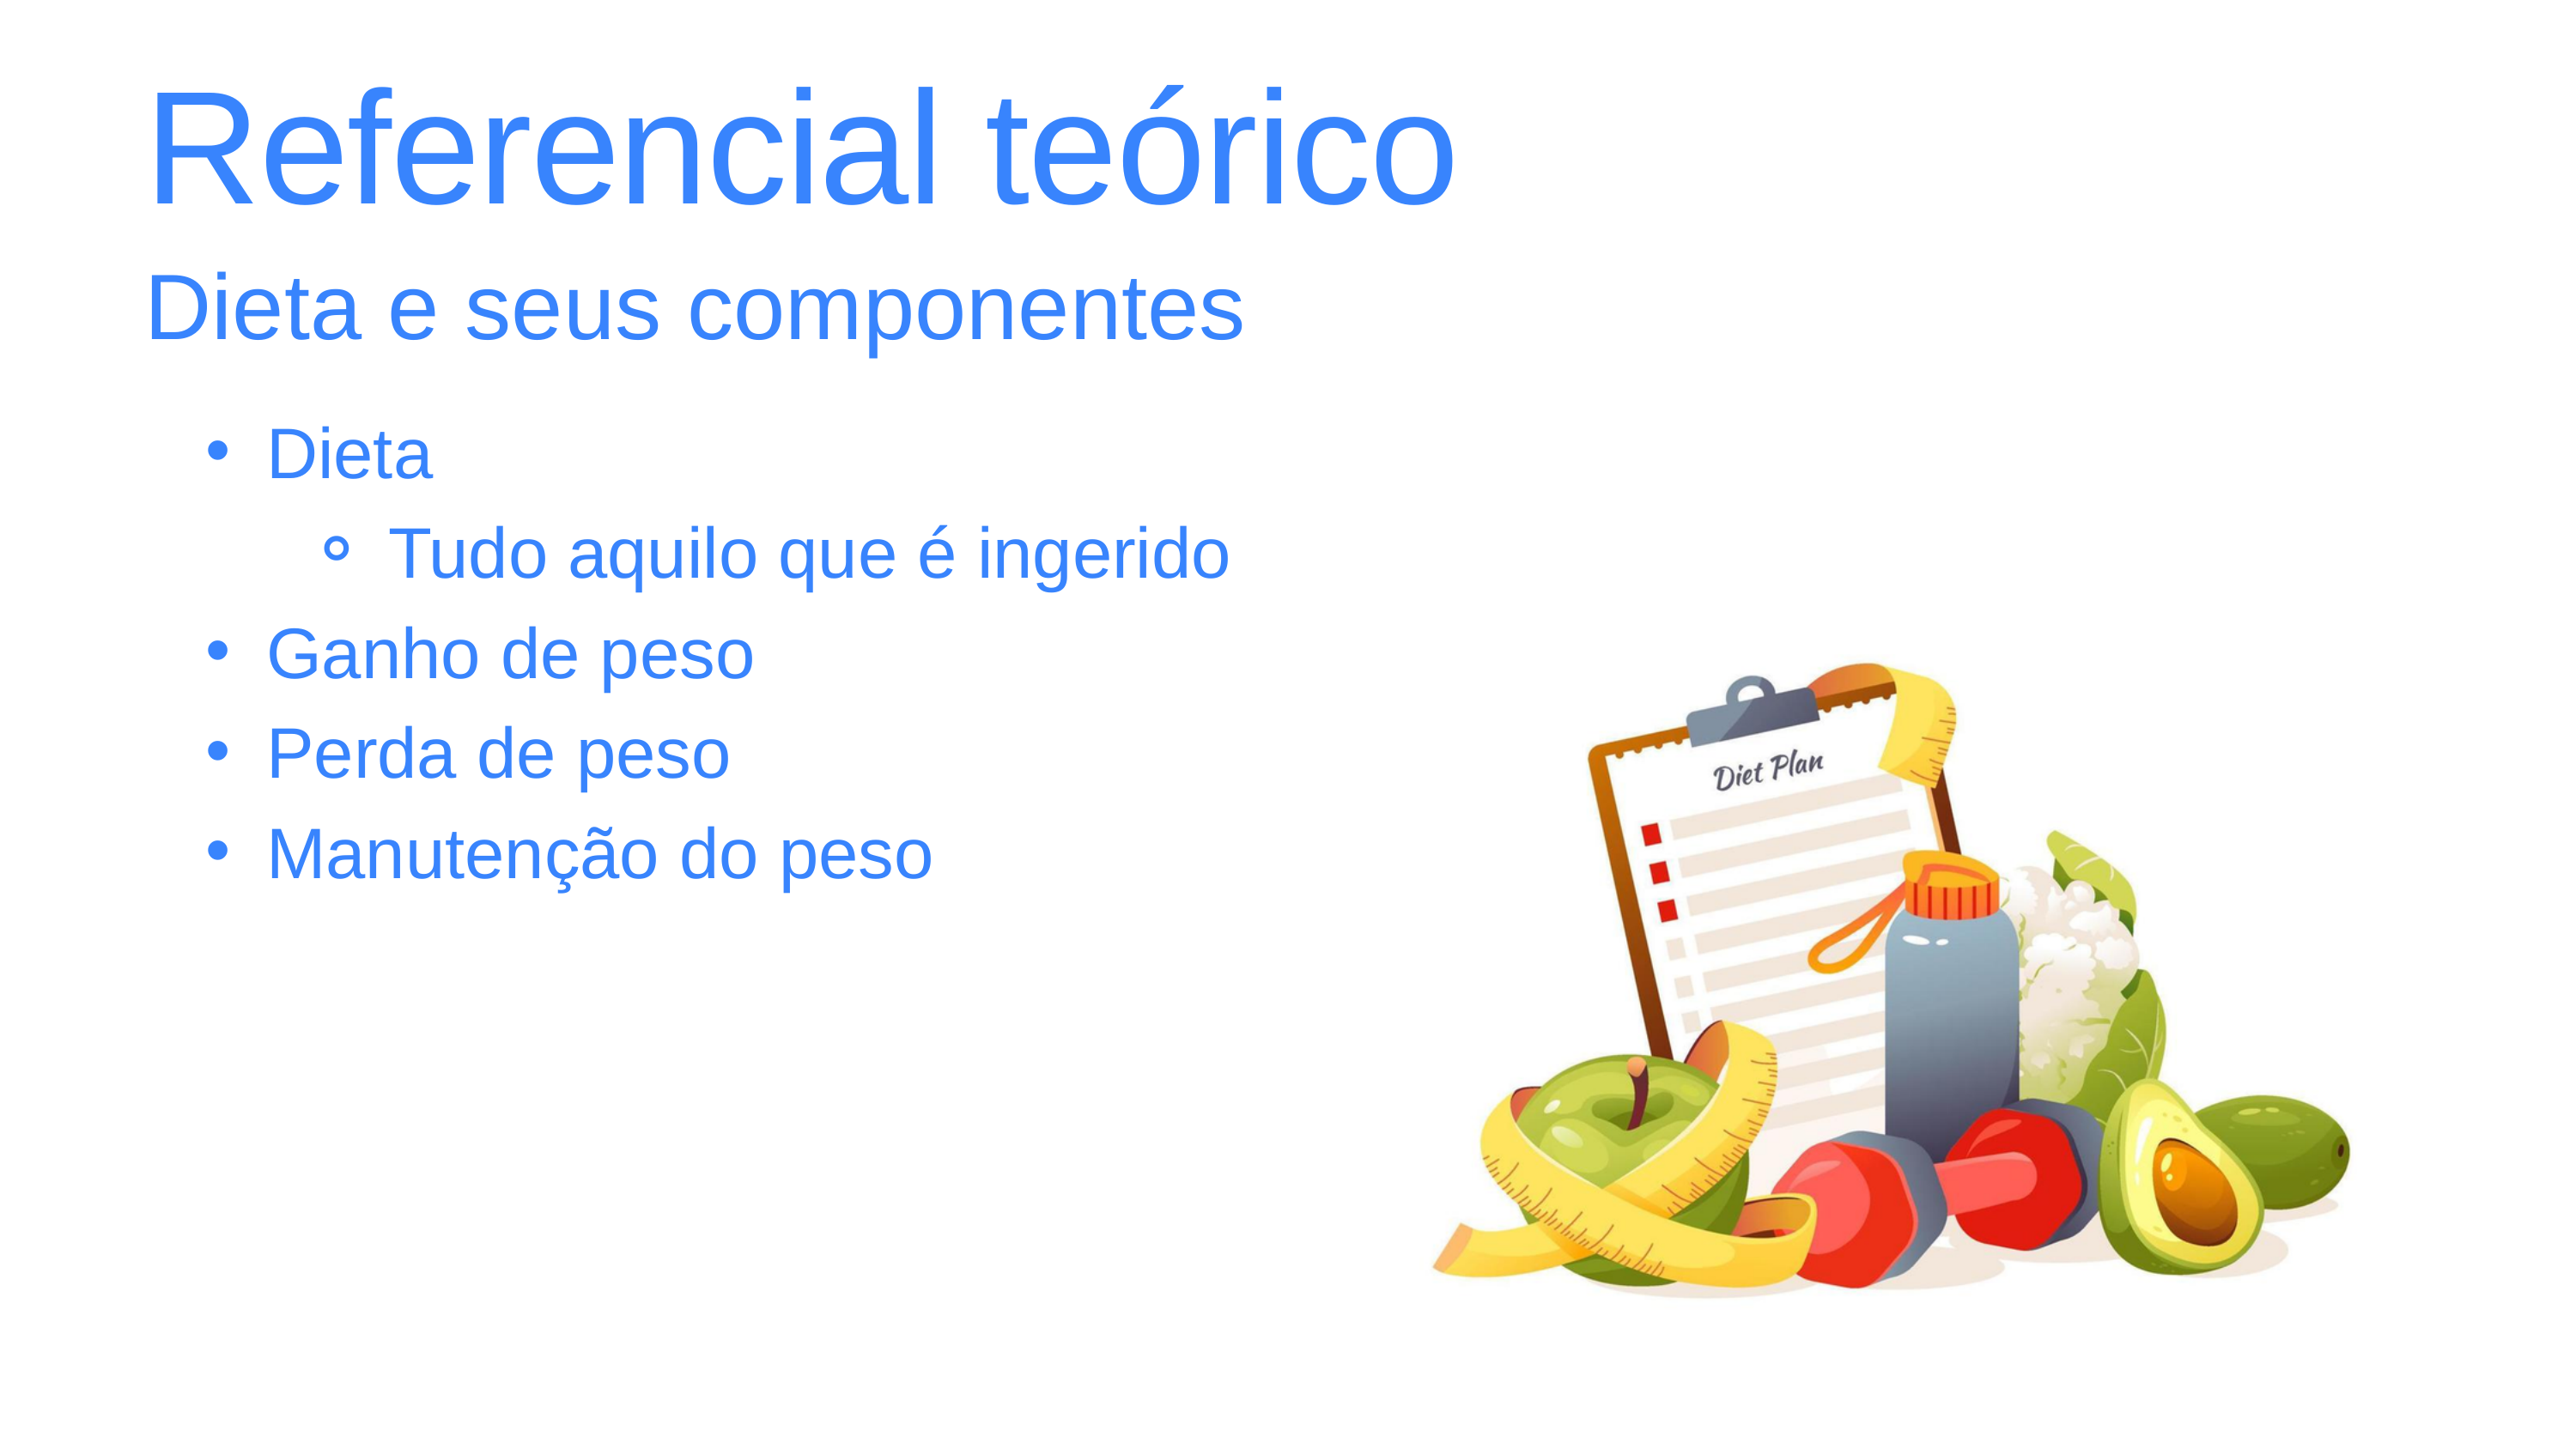

Referencial teórico
Dieta e seus componentes
Dieta
Tudo aquilo que é ingerido
Ganho de peso
Perda de peso
Manutenção do peso